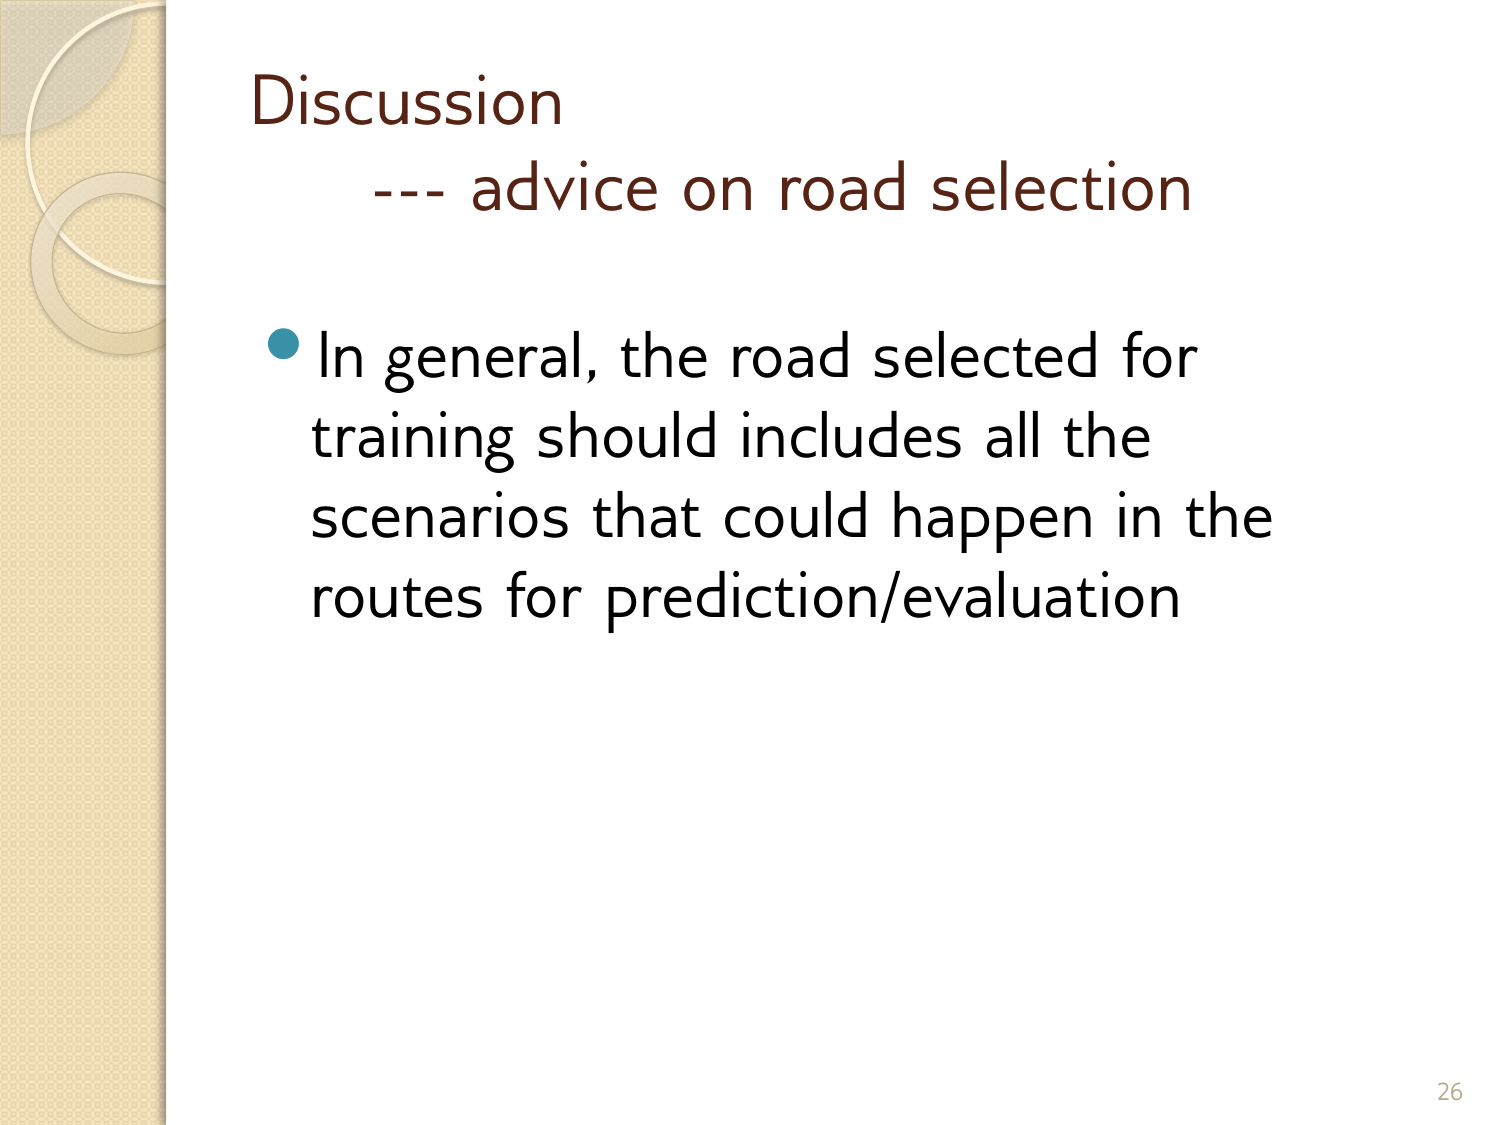

# Discussion --- advice on road selection
In general, the road selected for training should includes all the scenarios that could happen in the routes for prediction/evaluation

26